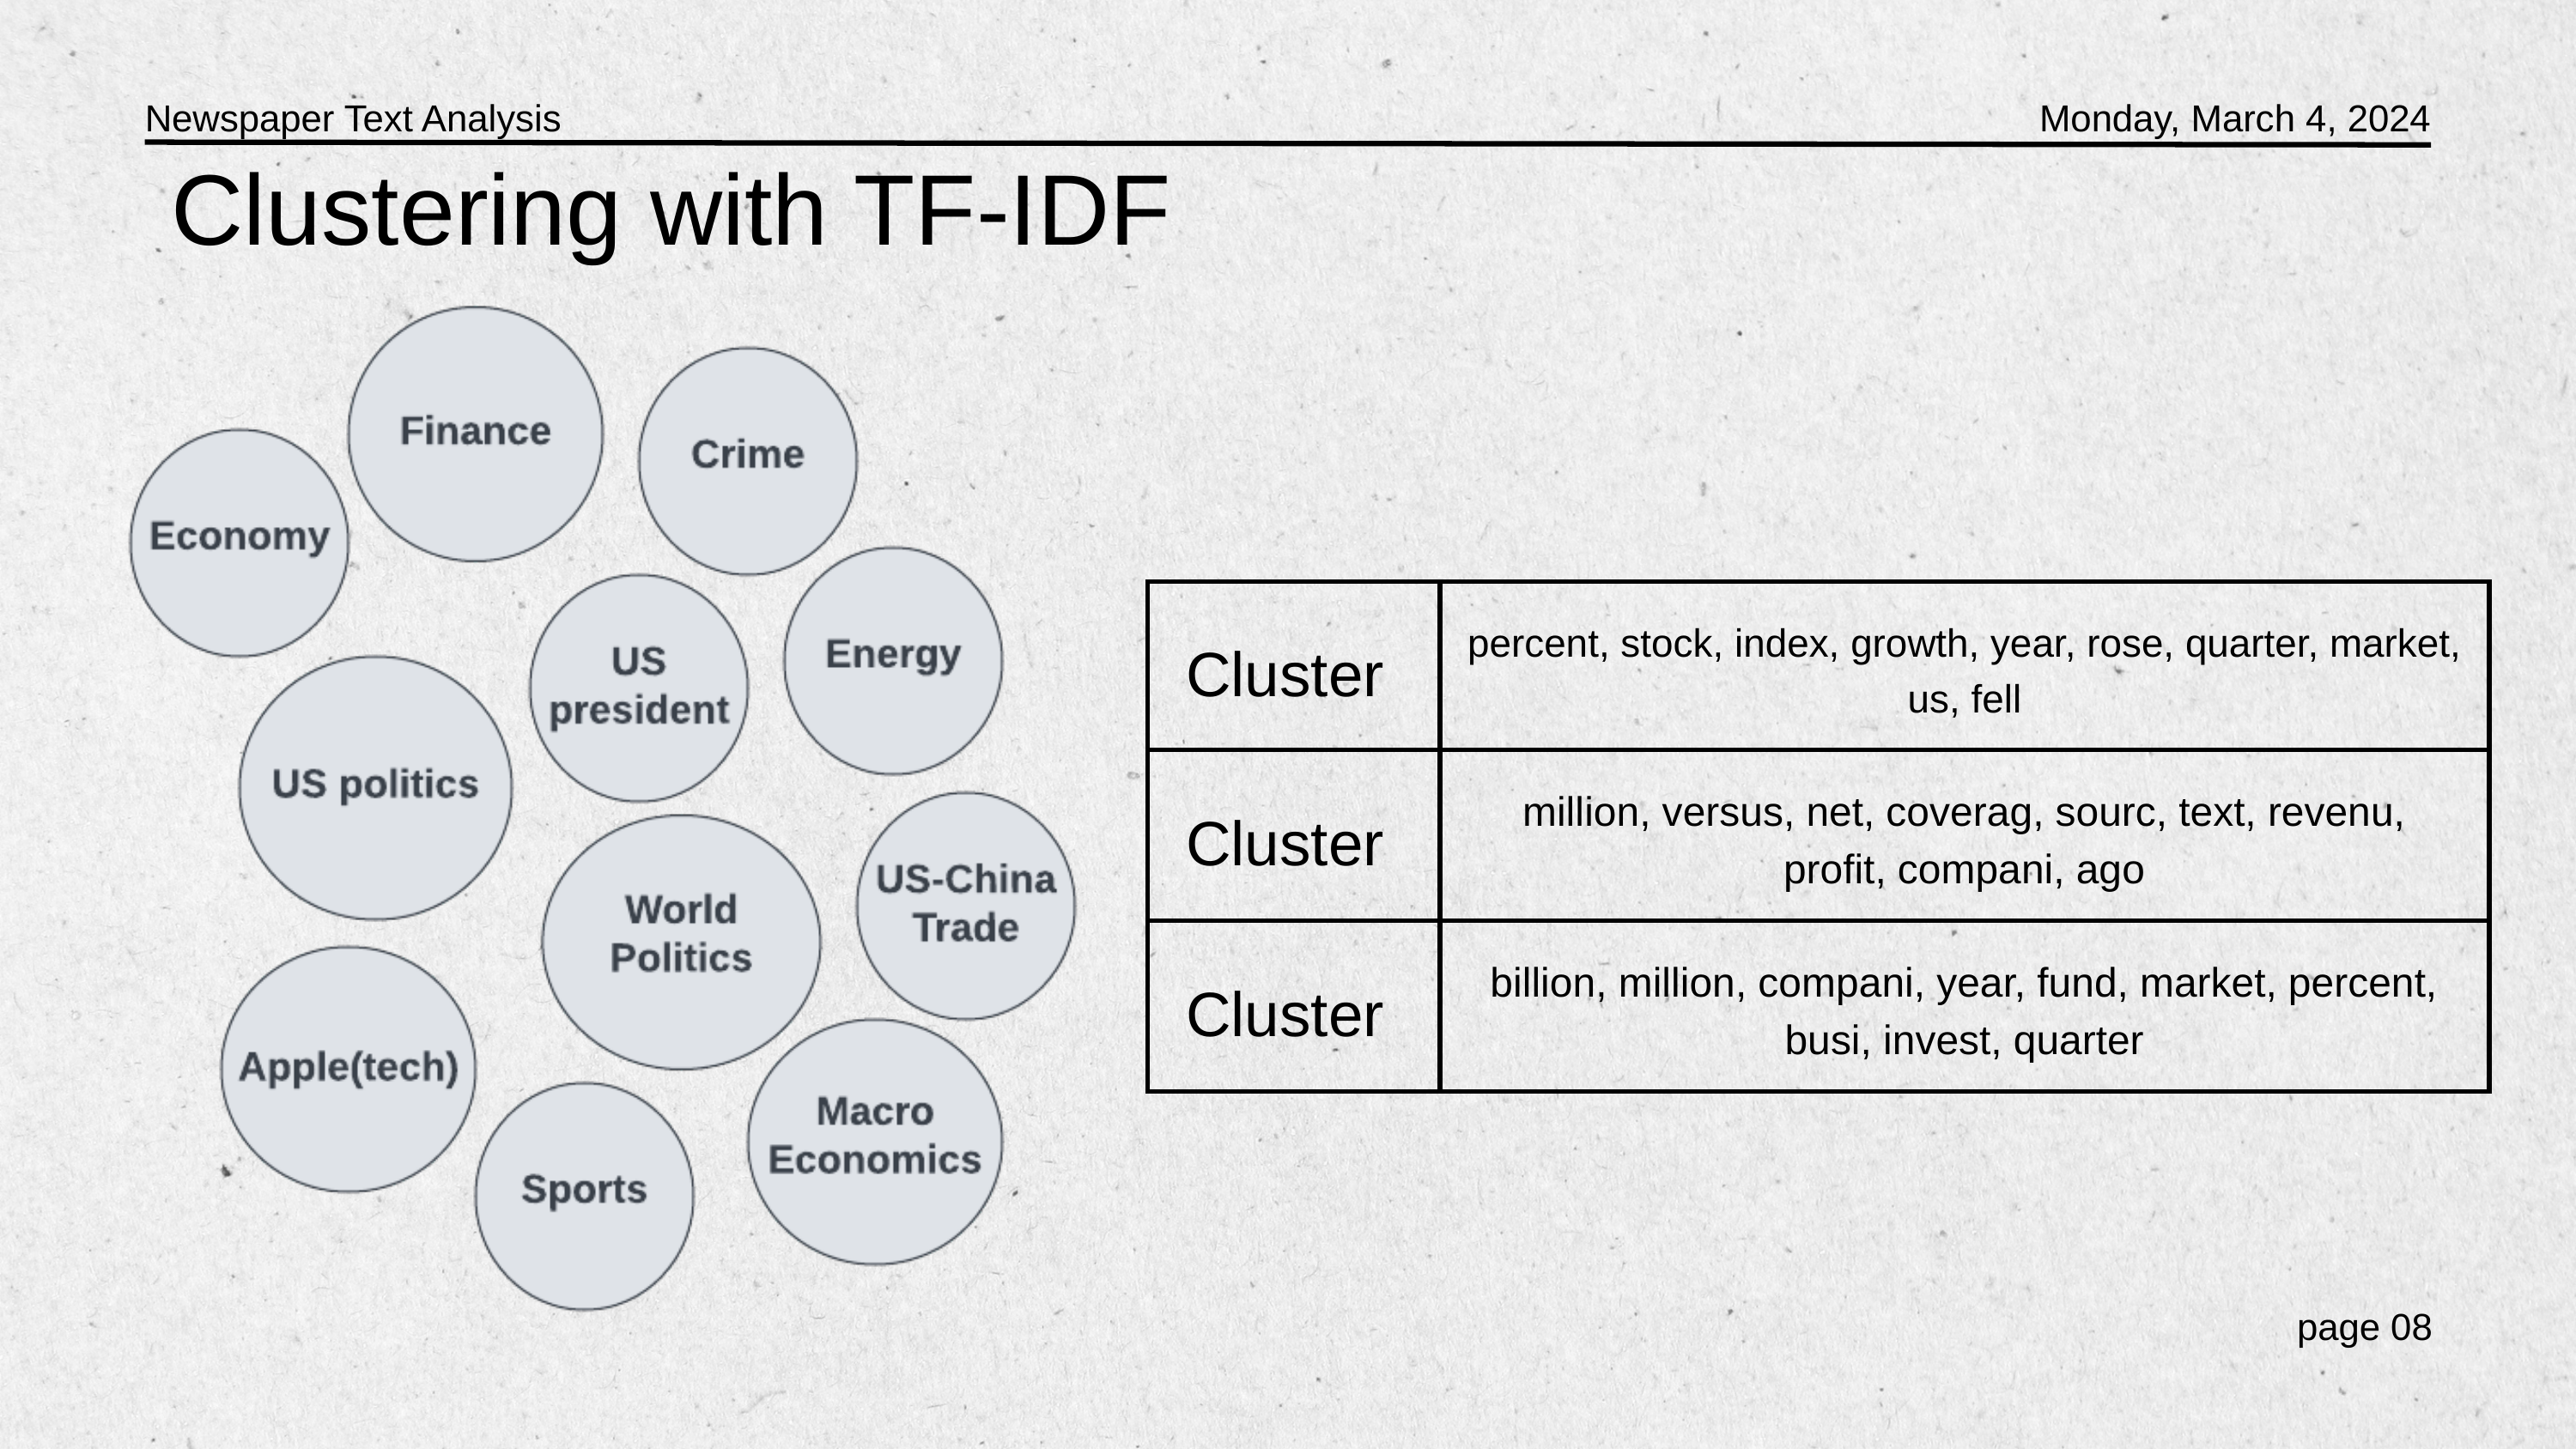

Newspaper Text Analysis
Monday, March 4, 2024
Clustering with TF-IDF

| Cluster | percent, stock, index, growth, year, rose, quarter, market, us, fell |
| --- | --- |
| Cluster | million, versus, net, coverag, sourc, text, revenu, profit, compani, ago |
| Cluster | billion, million, compani, year, fund, market, percent, busi, invest, quarter |
page 08